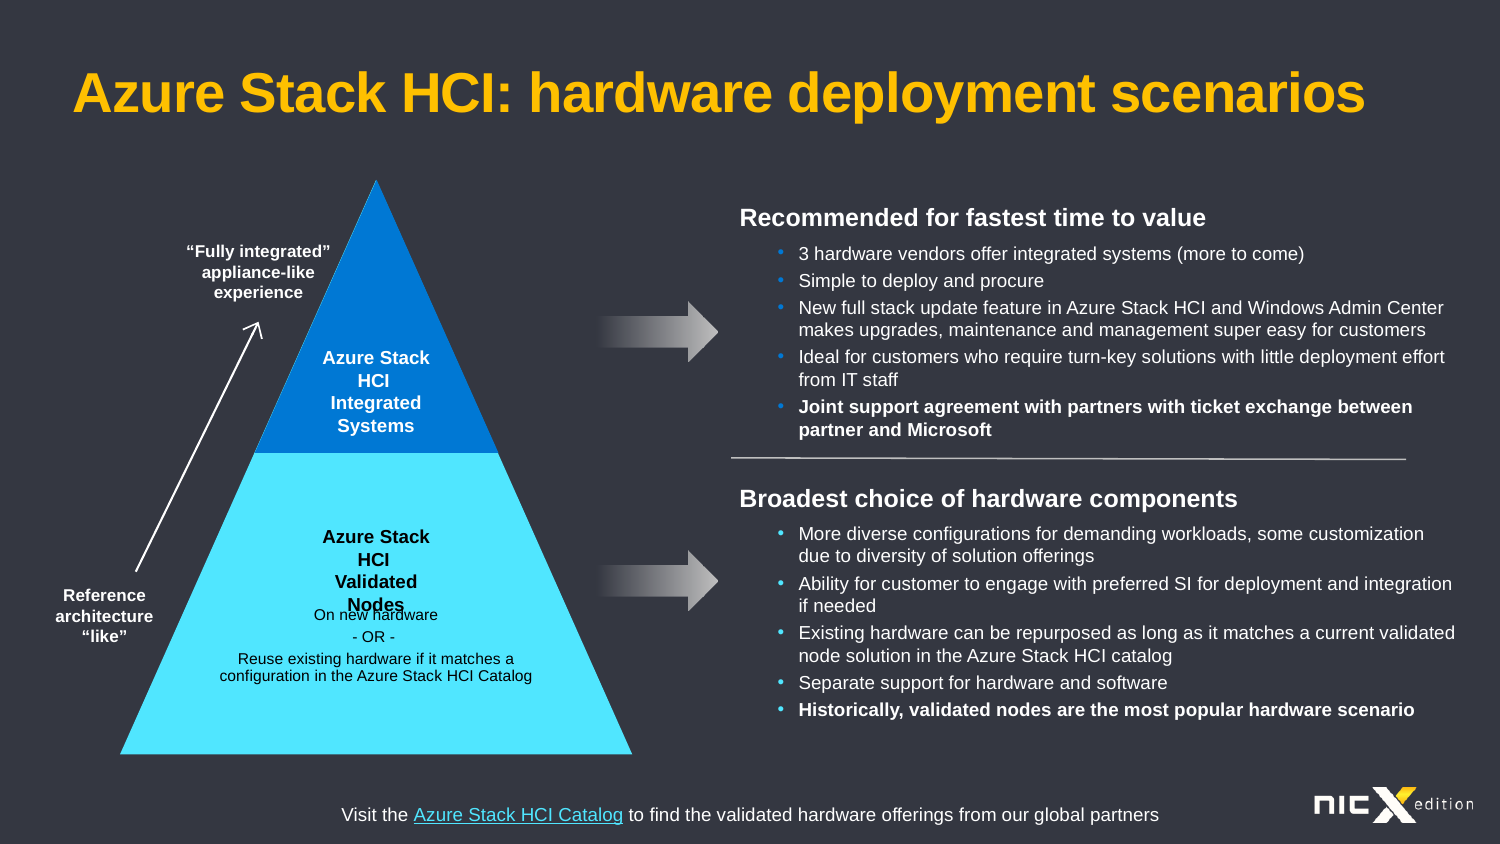

Azure Stack HCI: hardware deployment scenarios

Azure Stack HCI
Integrated Systems
Azure Stack HCI
Validated Nodes
On new hardware
- OR -
Reuse existing hardware if it matches a configuration in the Azure Stack HCI Catalog
Recommended for fastest time to value
3 hardware vendors offer integrated systems (more to come)
Simple to deploy and procure
New full stack update feature in Azure Stack HCI and Windows Admin Center makes upgrades, maintenance and management super easy for customers
Ideal for customers who require turn-key solutions with little deployment effort from IT staff
Joint support agreement with partners with ticket exchange between partner and Microsoft
“Fully integrated” appliance-like experience
Reference architecture “like”

Broadest choice of hardware components
More diverse configurations for demanding workloads, some customization due to diversity of solution offerings
Ability for customer to engage with preferred SI for deployment and integration if needed
Existing hardware can be repurposed as long as it matches a current validated node solution in the Azure Stack HCI catalog
Separate support for hardware and software
Historically, validated nodes are the most popular hardware scenario

Azure Stack HCI
Validated Nodes
1. On new hardware
2. Reuse existing hardware if it matches a configuration in the Azure Stack HCI Catalog
Visit the Azure Stack HCI Catalog to find the validated hardware offerings from our global partners​